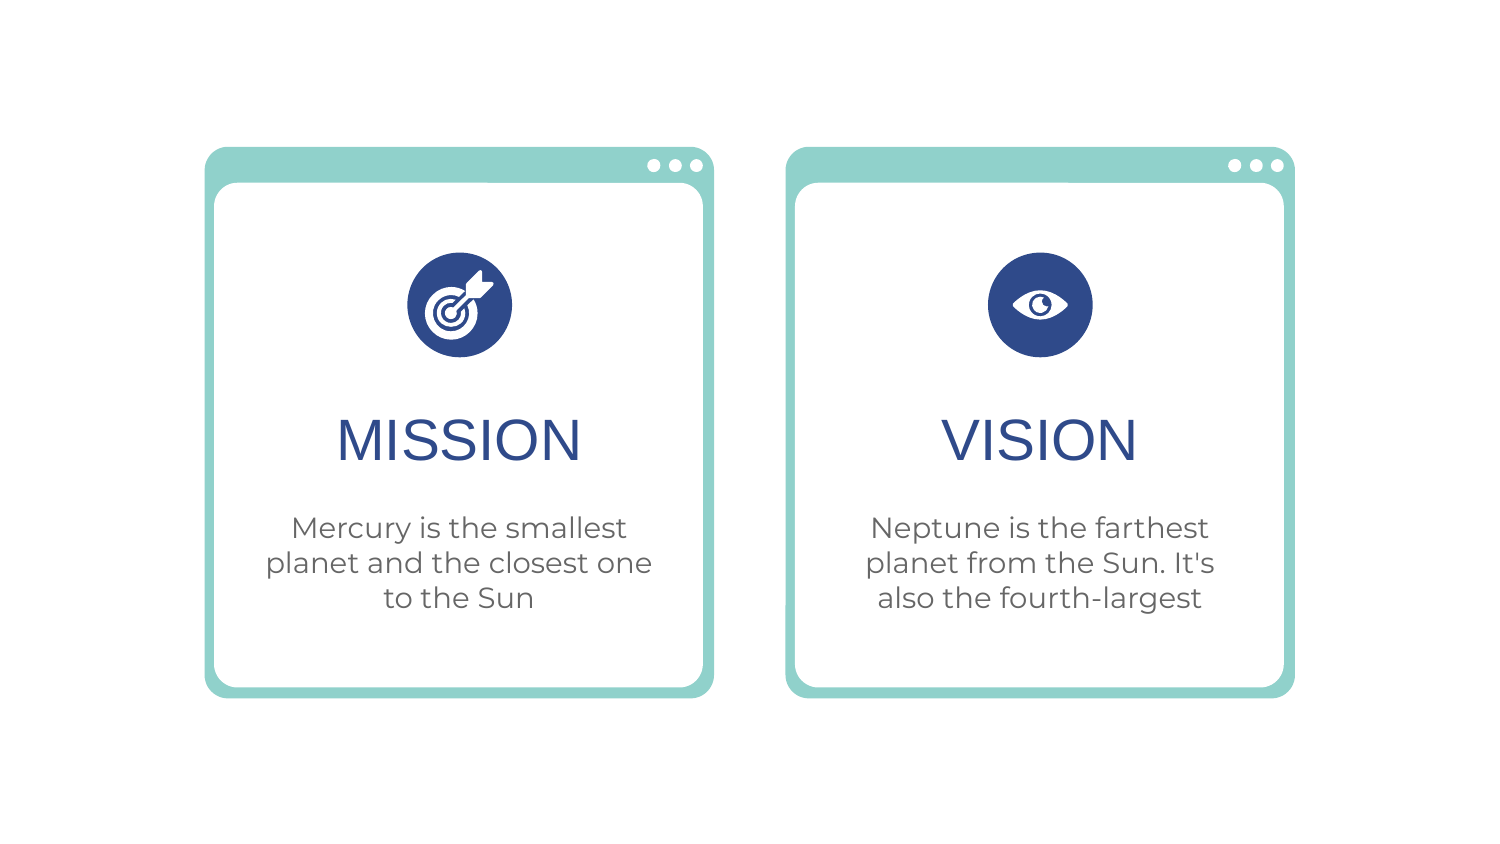

MISSION
# VISION
Mercury is the smallest planet and the closest one to the Sun
Neptune is the farthest planet from the Sun. It's also the fourth-largest